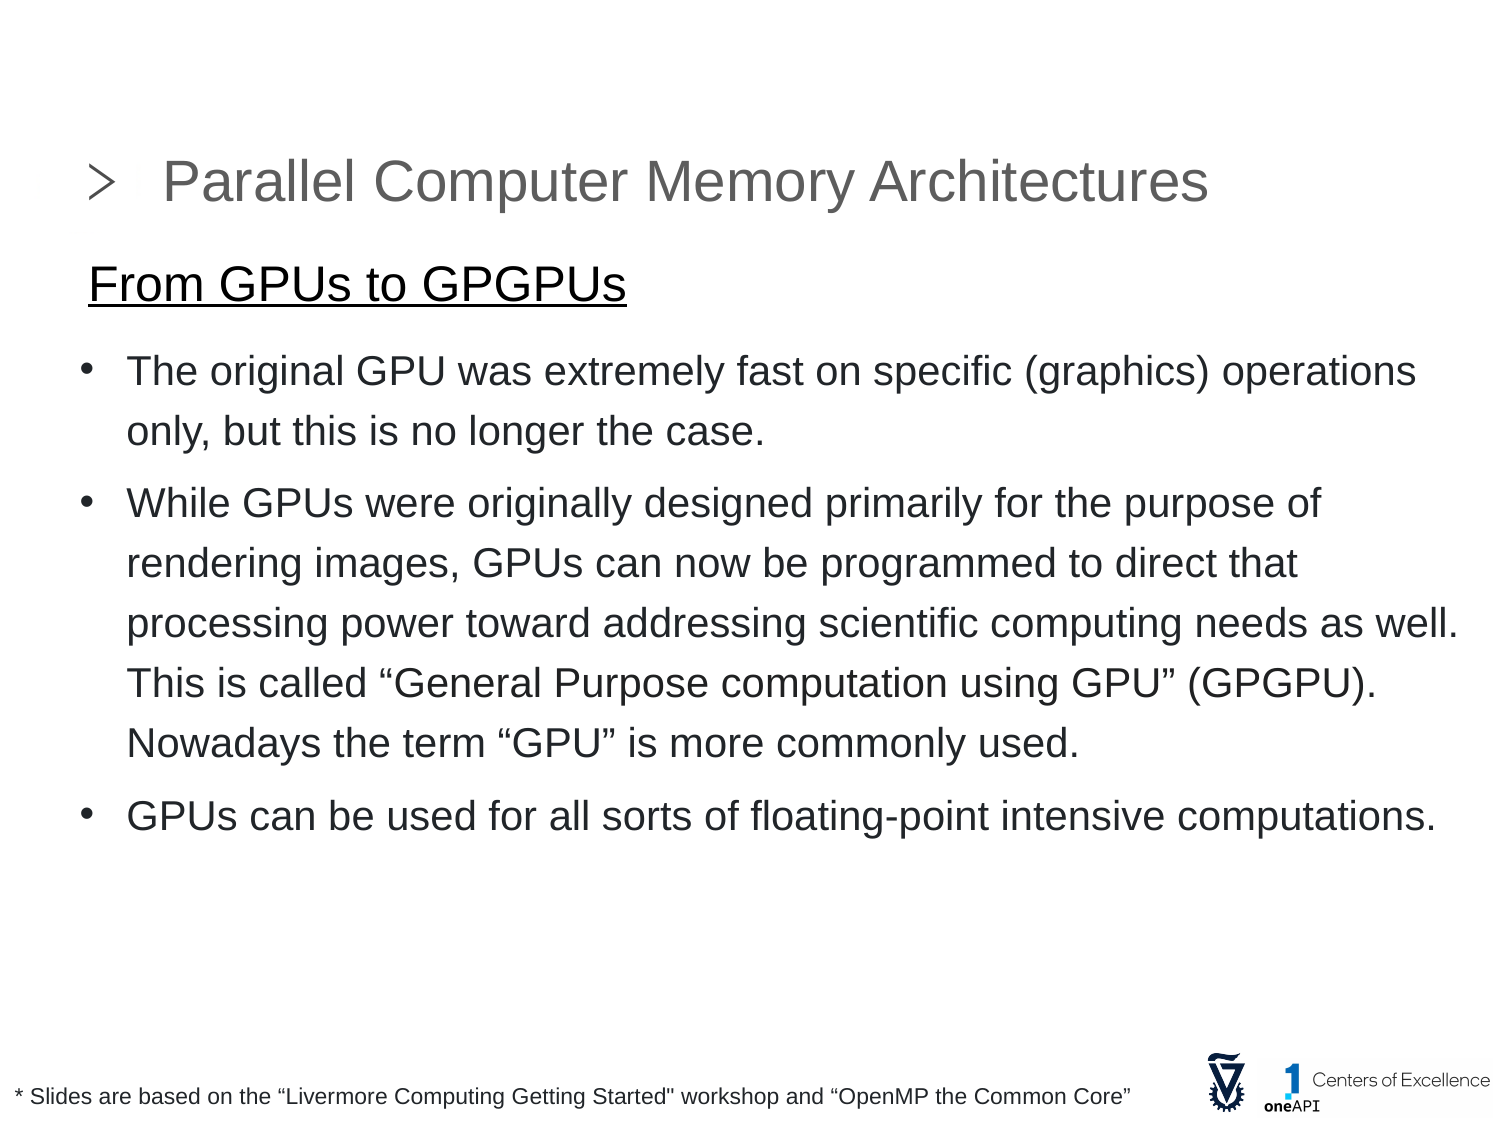

Parallel Computer Memory Architectures

 From GPUs to GPGPUs
The original GPU was extremely fast on specific (graphics) operations only, but this is no longer the case.
While GPUs were originally designed primarily for the purpose of rendering images, GPUs can now be programmed to direct that processing power toward addressing scientific computing needs as well. This is called “General Purpose computation using GPU” (GPGPU). Nowadays the term “GPU” is more commonly used.
GPUs can be used for all sorts of floating-point intensive computations.